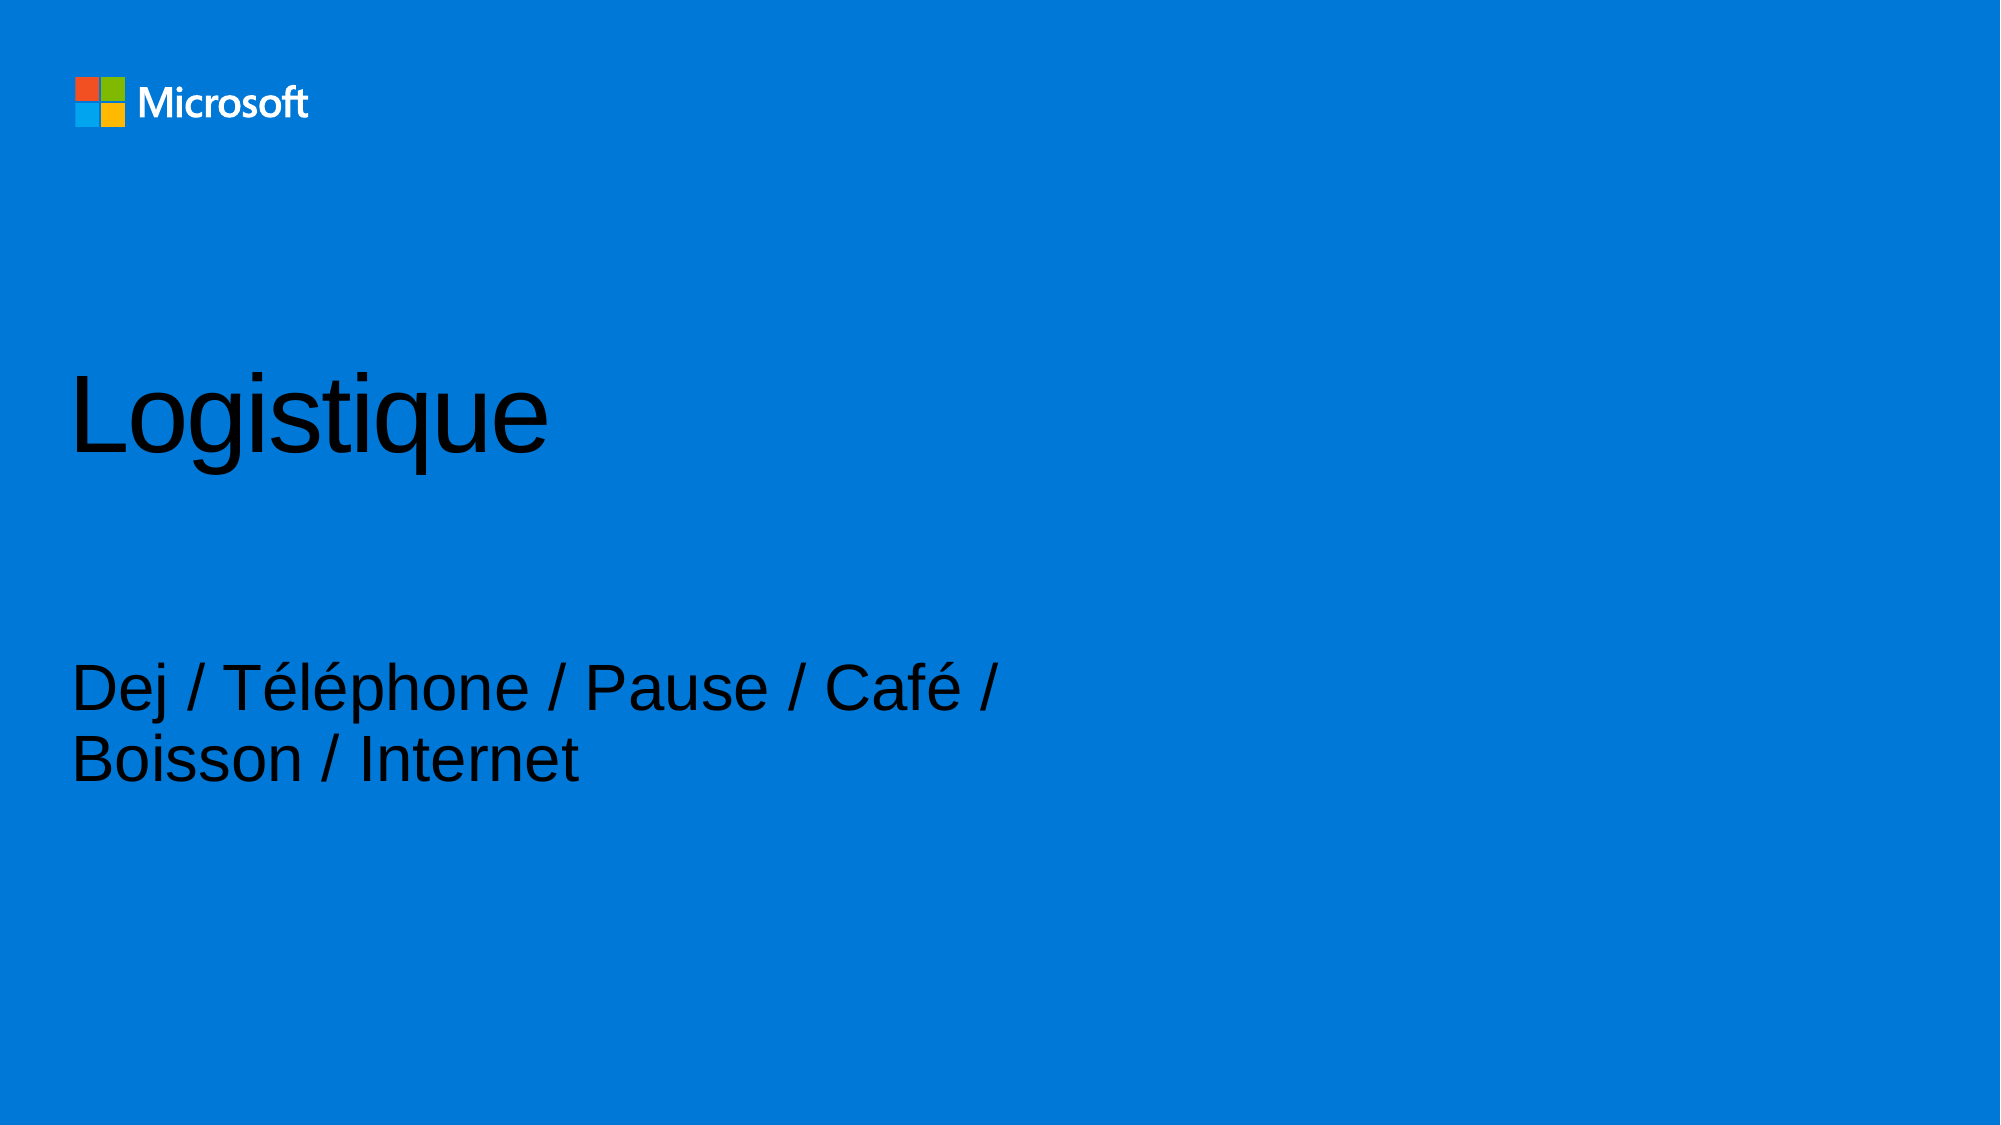

# Logistique
Dej / Téléphone / Pause / Café / Boisson / Internet